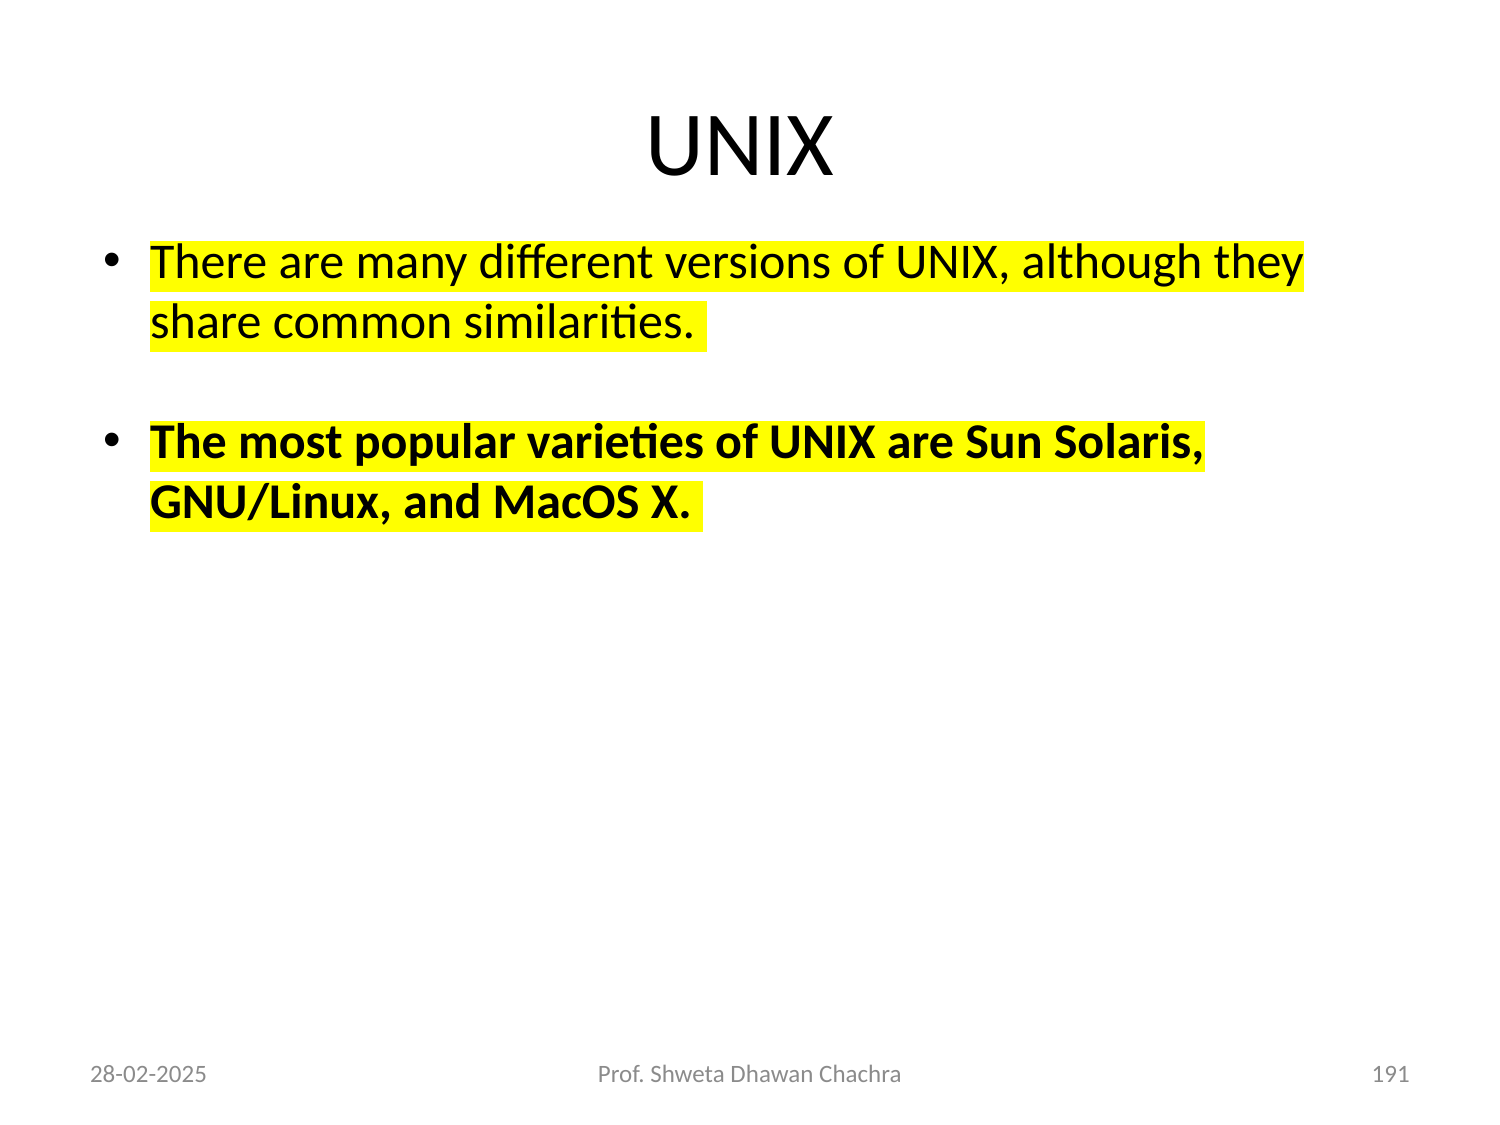

# UNIX
There are many different versions of UNIX, although they share common similarities.

The most popular varieties of UNIX are Sun Solaris, GNU/Linux, and MacOS X.
28-02-2025
Prof. Shweta Dhawan Chachra
191